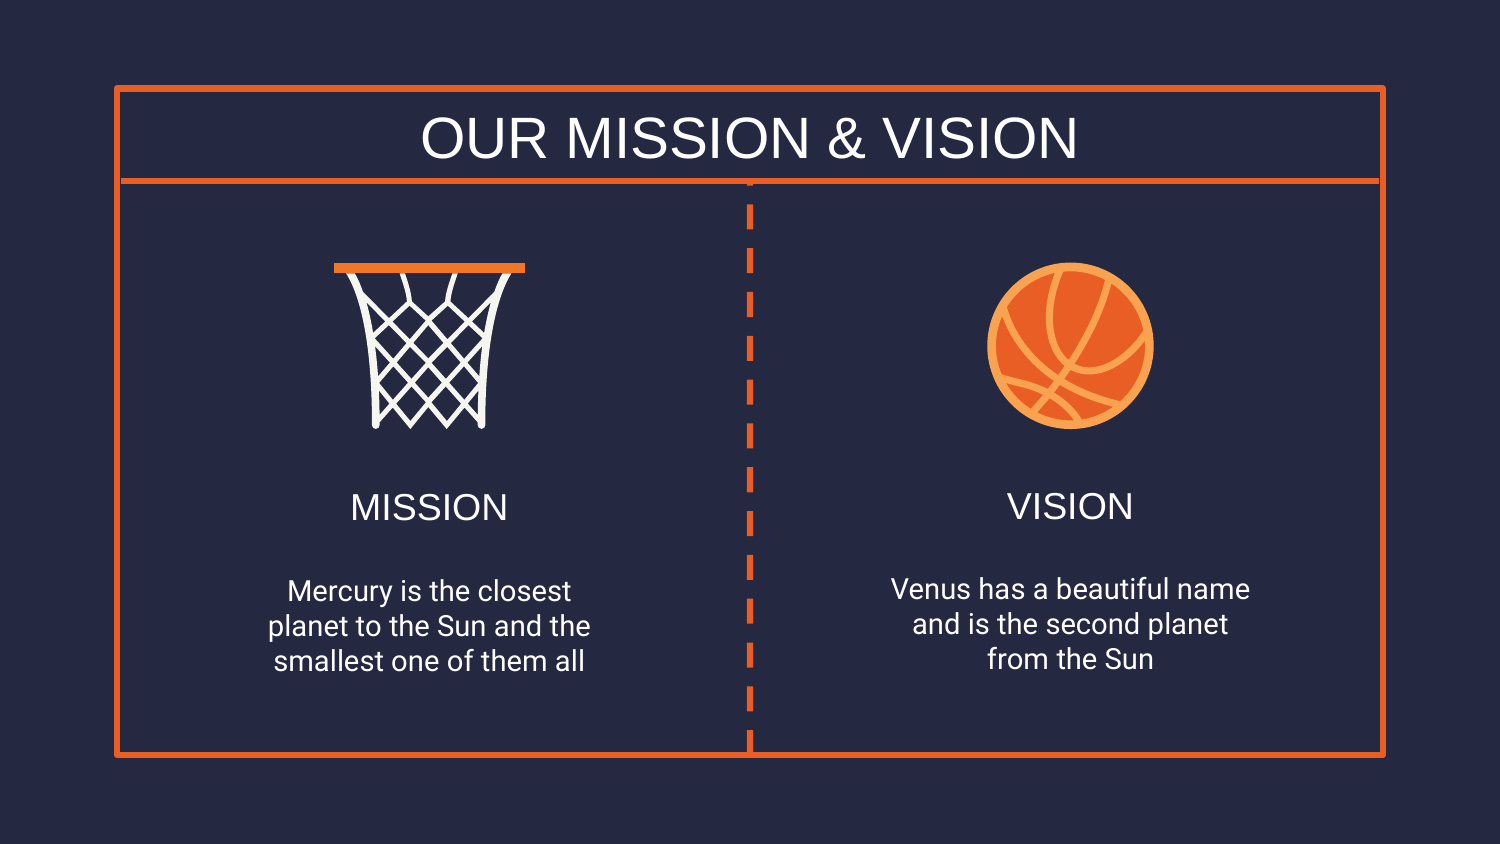

# OUR MISSION & VISION

VISION
MISSION
Venus has a beautiful name and is the second planet from the Sun
Mercury is the closest planet to the Sun and the smallest one of them all